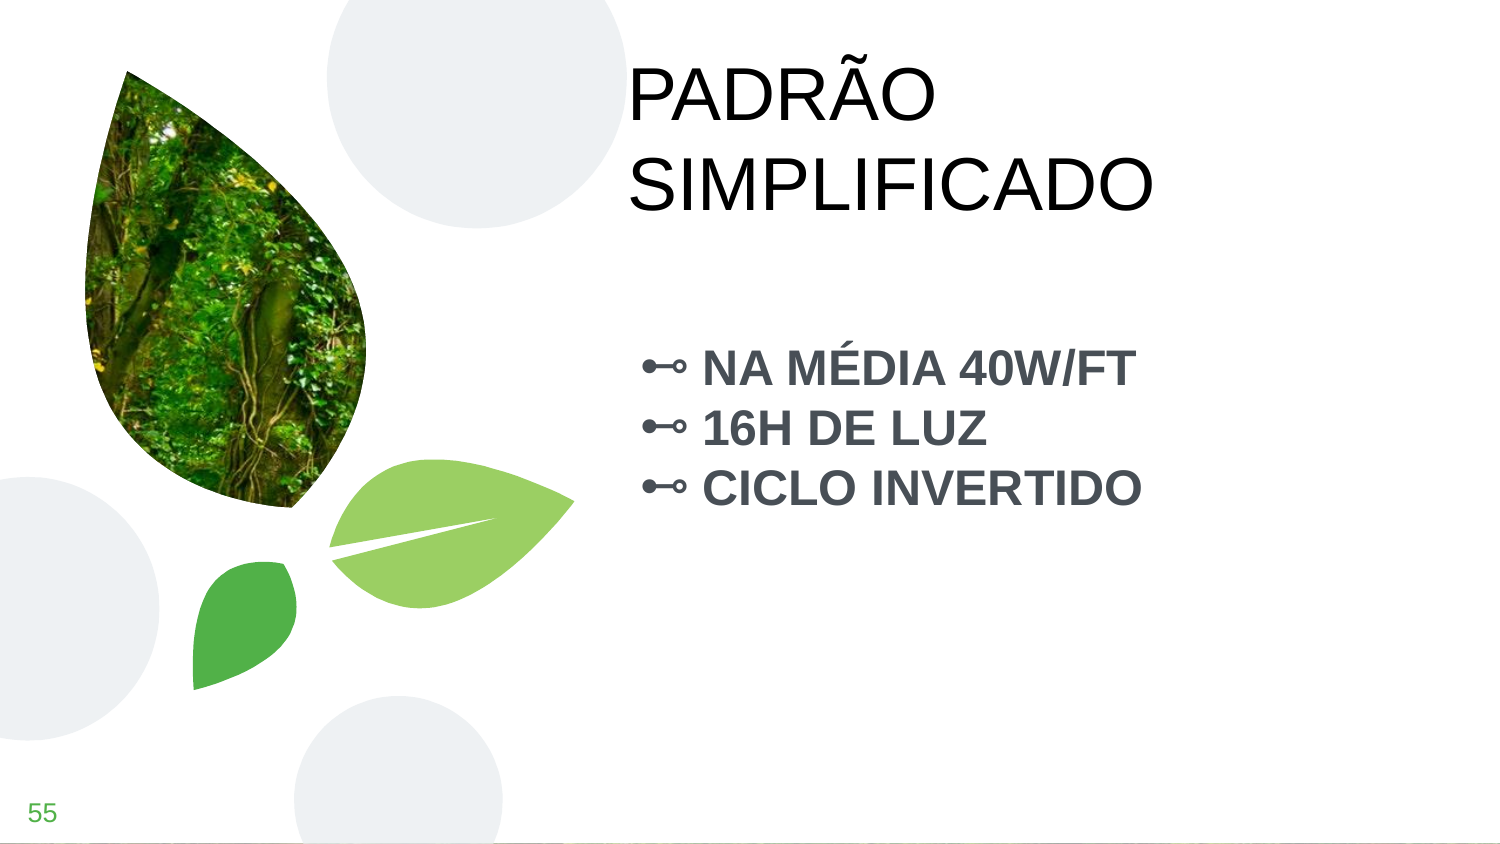

# PADRÃO SIMPLIFICADO
NA MÉDIA 40W/FT
16H DE LUZ
CICLO INVERTIDO

55